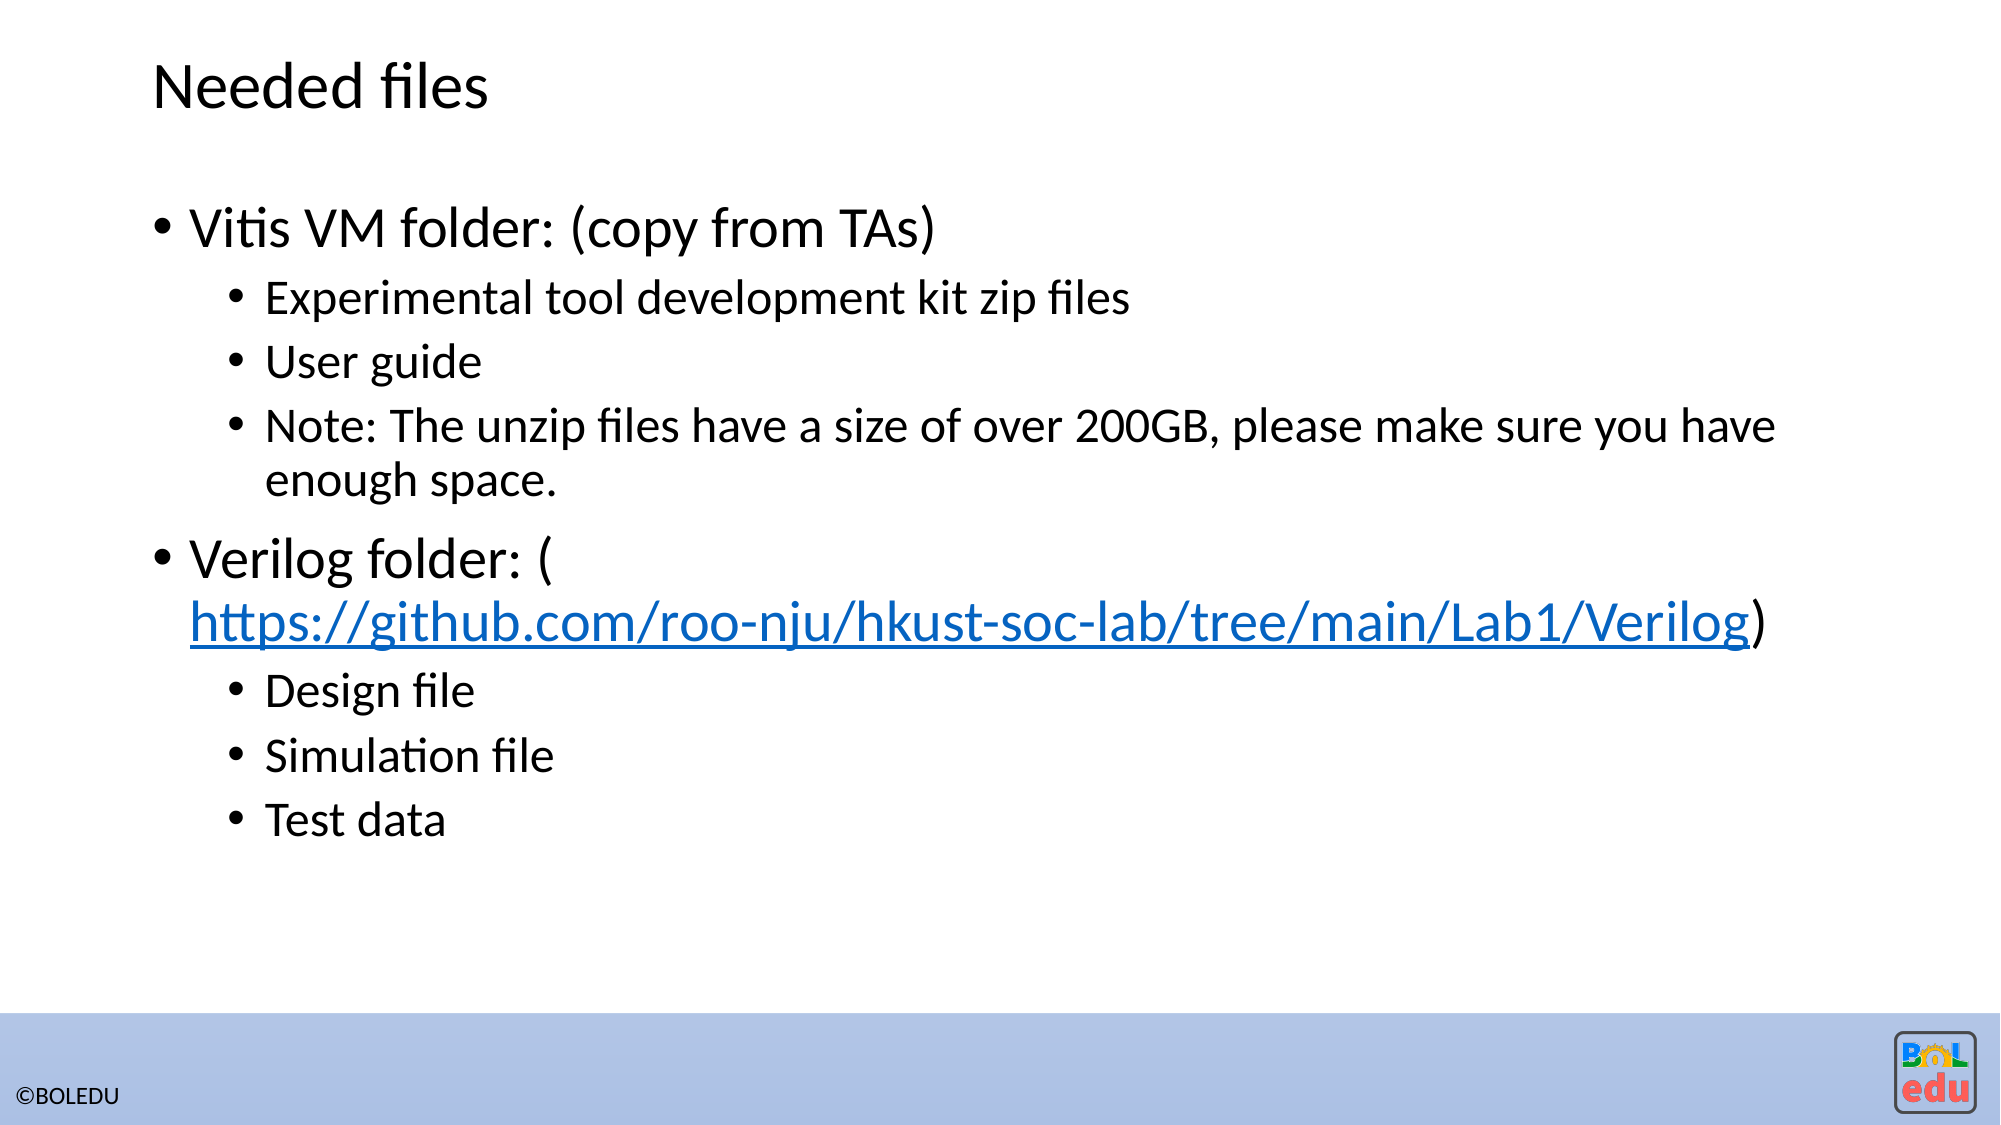

# Needed files
Vitis VM folder: (copy from TAs)
Experimental tool development kit zip files
User guide
Note: The unzip files have a size of over 200GB, please make sure you have enough space.
Verilog folder: (https://github.com/roo-nju/hkust-soc-lab/tree/main/Lab1/Verilog)
Design file
Simulation file
Test data